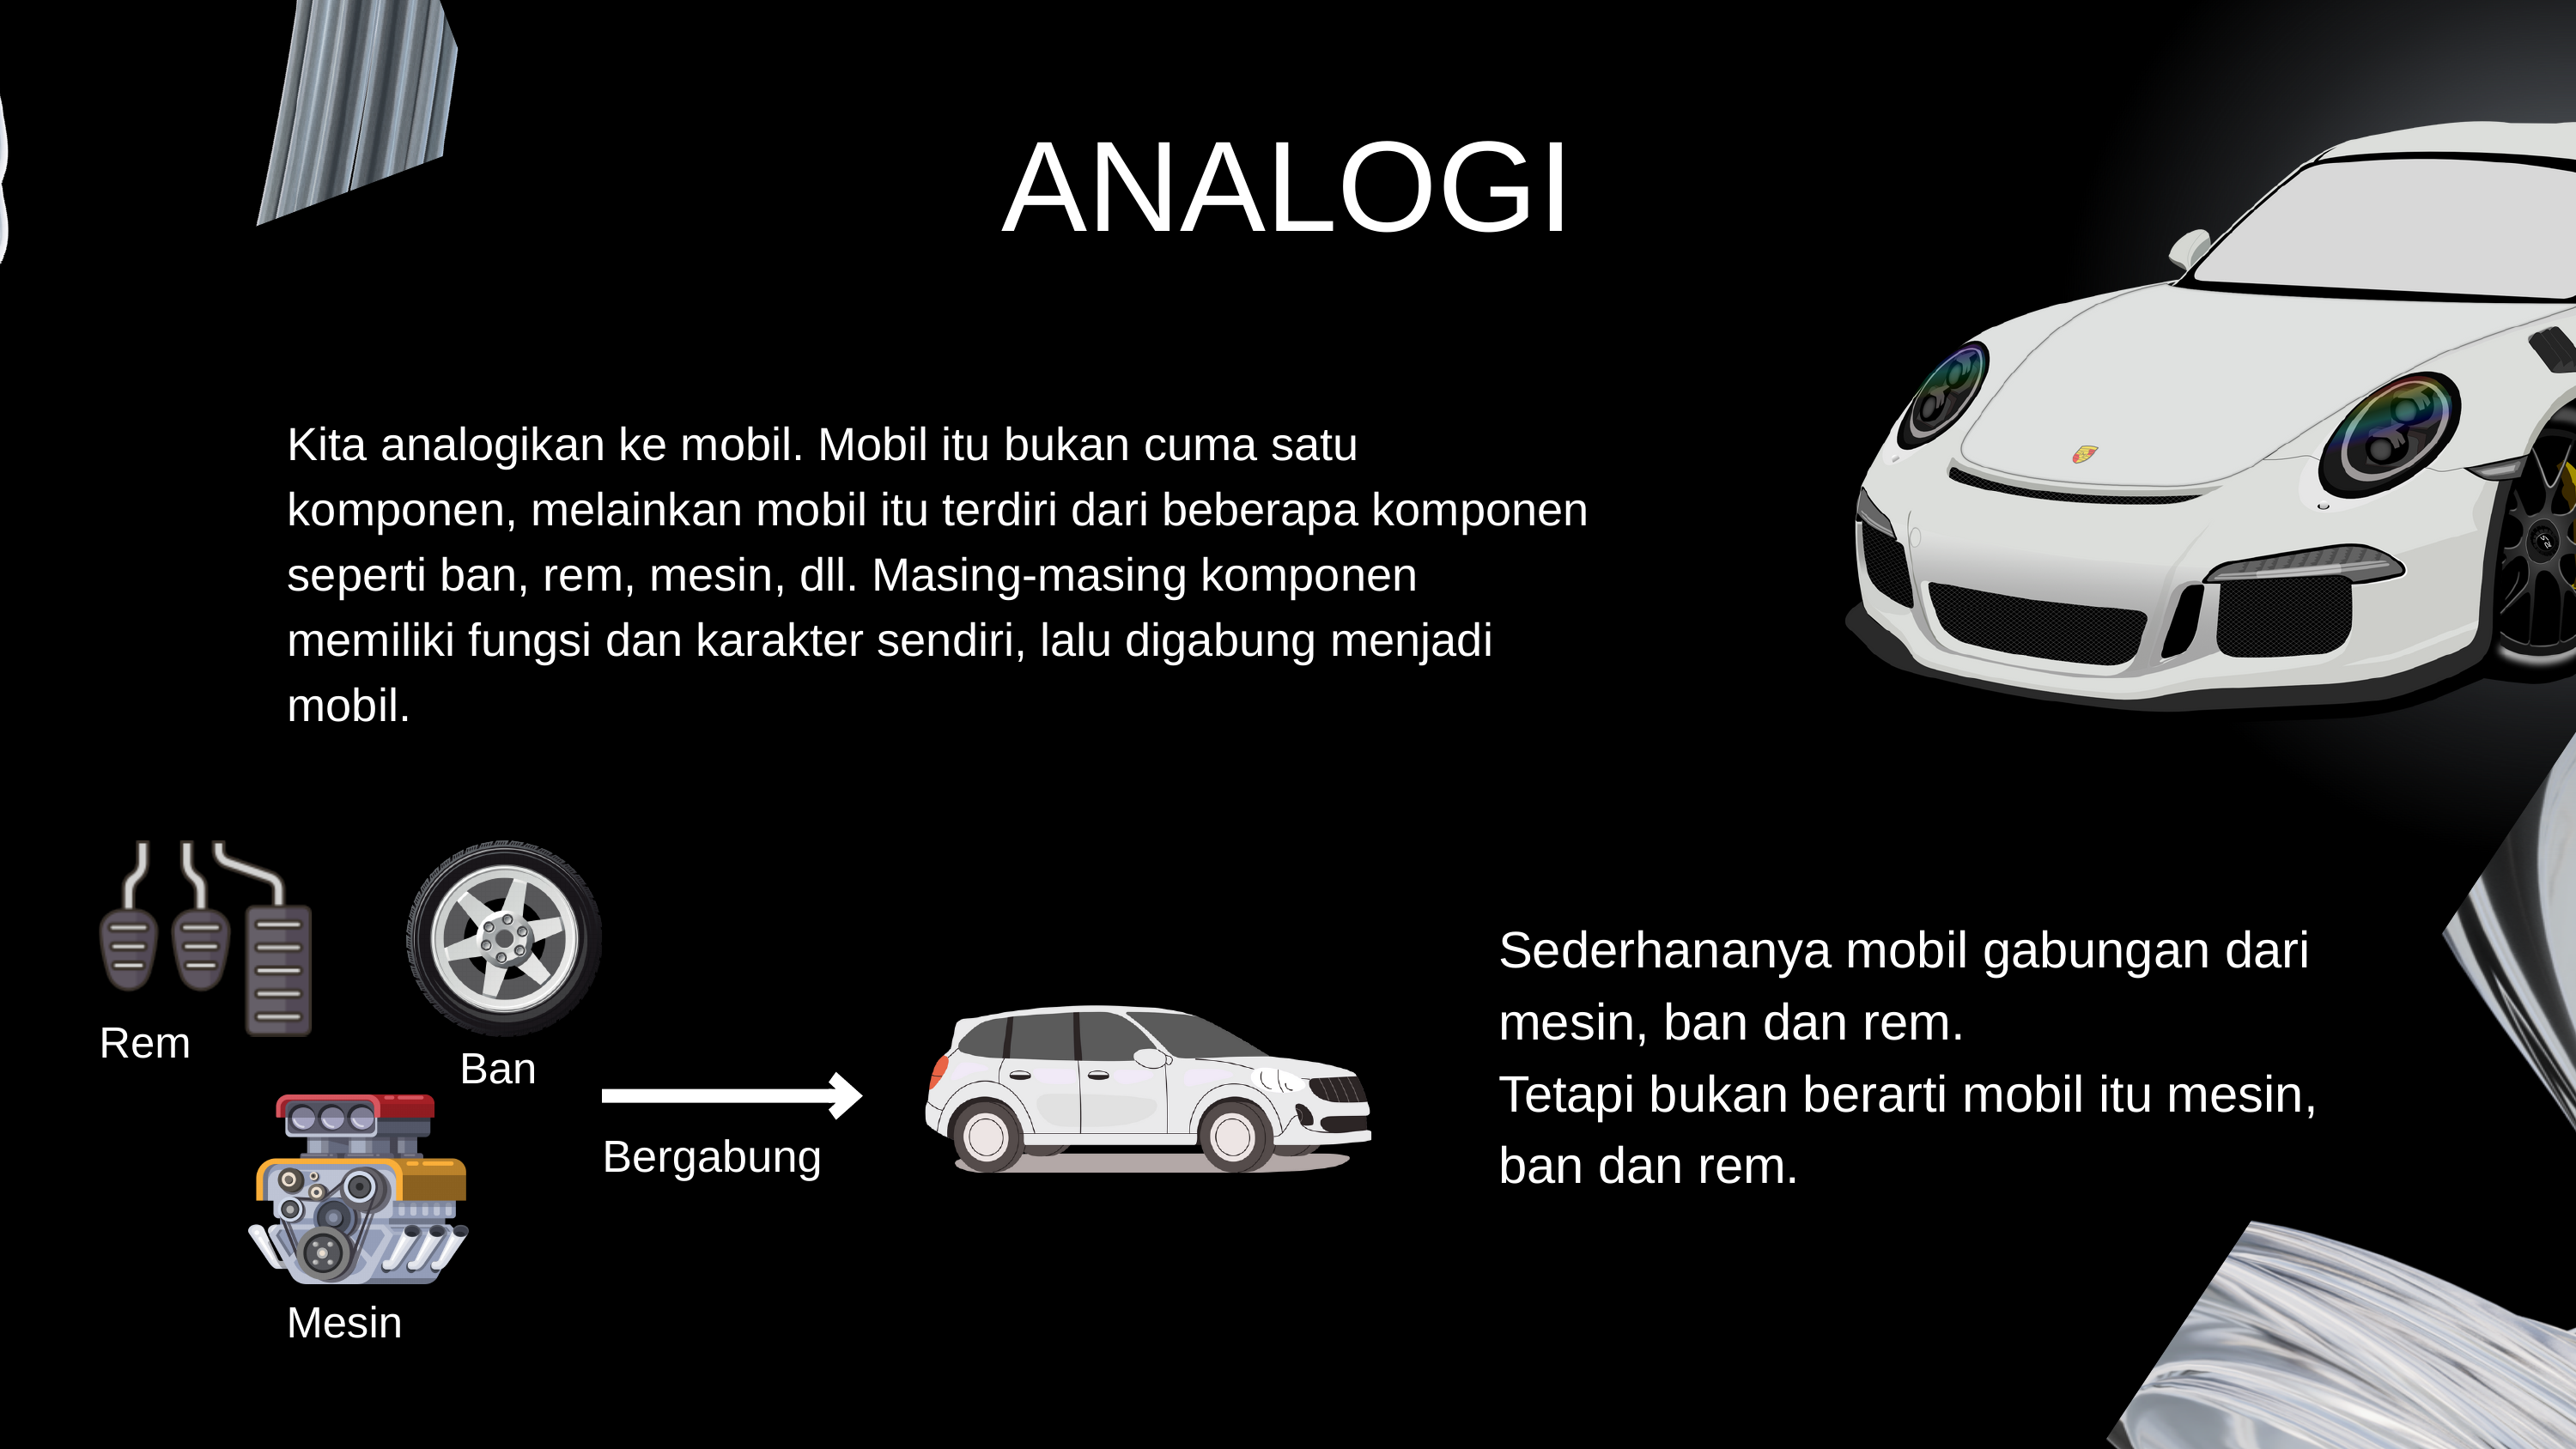

ANALOGI

Kita analogikan ke mobil. Mobil itu bukan cuma satu komponen, melainkan mobil itu terdiri dari beberapa komponen seperti ban, rem, mesin, dll. Masing-masing komponen memiliki fungsi dan karakter sendiri, lalu digabung menjadi mobil.

Rem

Ban

Bergabung
Mesin
Sederhananya mobil gabungan dari mesin, ban dan rem.
Tetapi bukan berarti mobil itu mesin, ban dan rem.